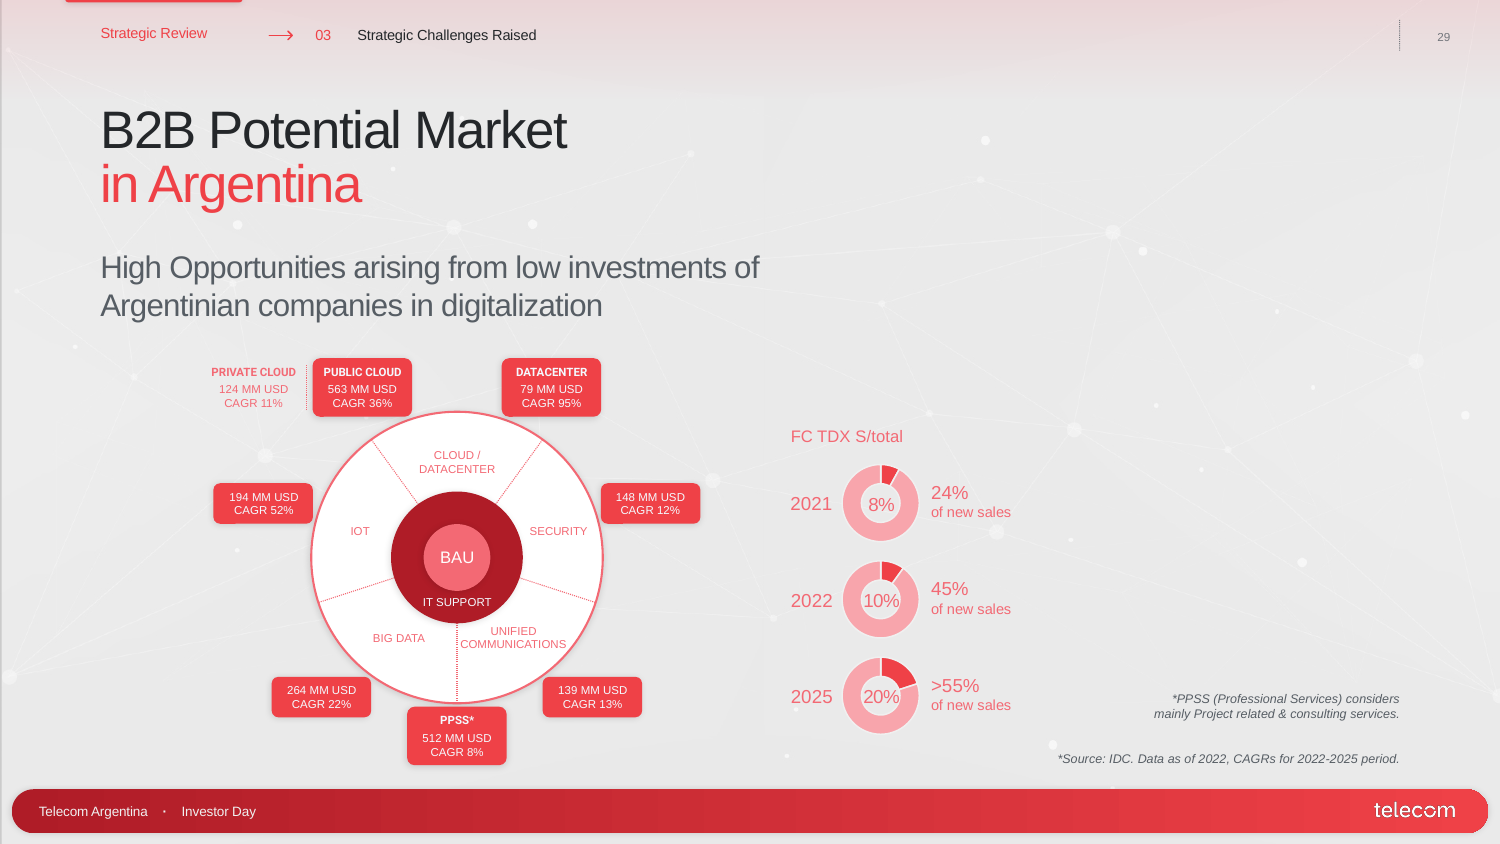

B2B Potential Market
in Argentina
High Opportunities arising from low investments of Argentinian companies in digitalization

PUBLIC CLOUD
563 MM USD
CAGR 36%

DATACENTER
79 MM USD
CAGR 95%
PRIVATE CLOUD
124 MM USD
CAGR 11%

CLOUD /
DATACENTER

IOT
SECURITY

BAU
IT SUPPORT
UNIFIED
COMMUNICATIONS
BIG DATA
FC TDX S/total

### Chart

| Category | Ventas |
|---|---|
| 1er trim. | 8.0 |
| 2º trim. | 92.0 |
8%
24%
of new sales
2021

194 MM USD
CAGR 52%

148 MM USD
CAGR 12%

### Chart

| Category | Ventas |
|---|---|
| 1er trim. | 10.0 |
| 2º trim. | 90.0 |
10%
45%
of new sales
2022

### Chart

| Category | Ventas |
|---|---|
| 1er trim. | 20.0 |
| 2º trim. | 80.0 |
20%
>55%
of new sales
2025

264 MM USD
CAGR 22%

139 MM USD
CAGR 13%
*PPSS (Professional Services) considers mainly Project related & consulting services.

PPSS*
512 MM USD
CAGR 8%
*Source: IDC. Data as of 2022, CAGRs for 2022-2025 period.